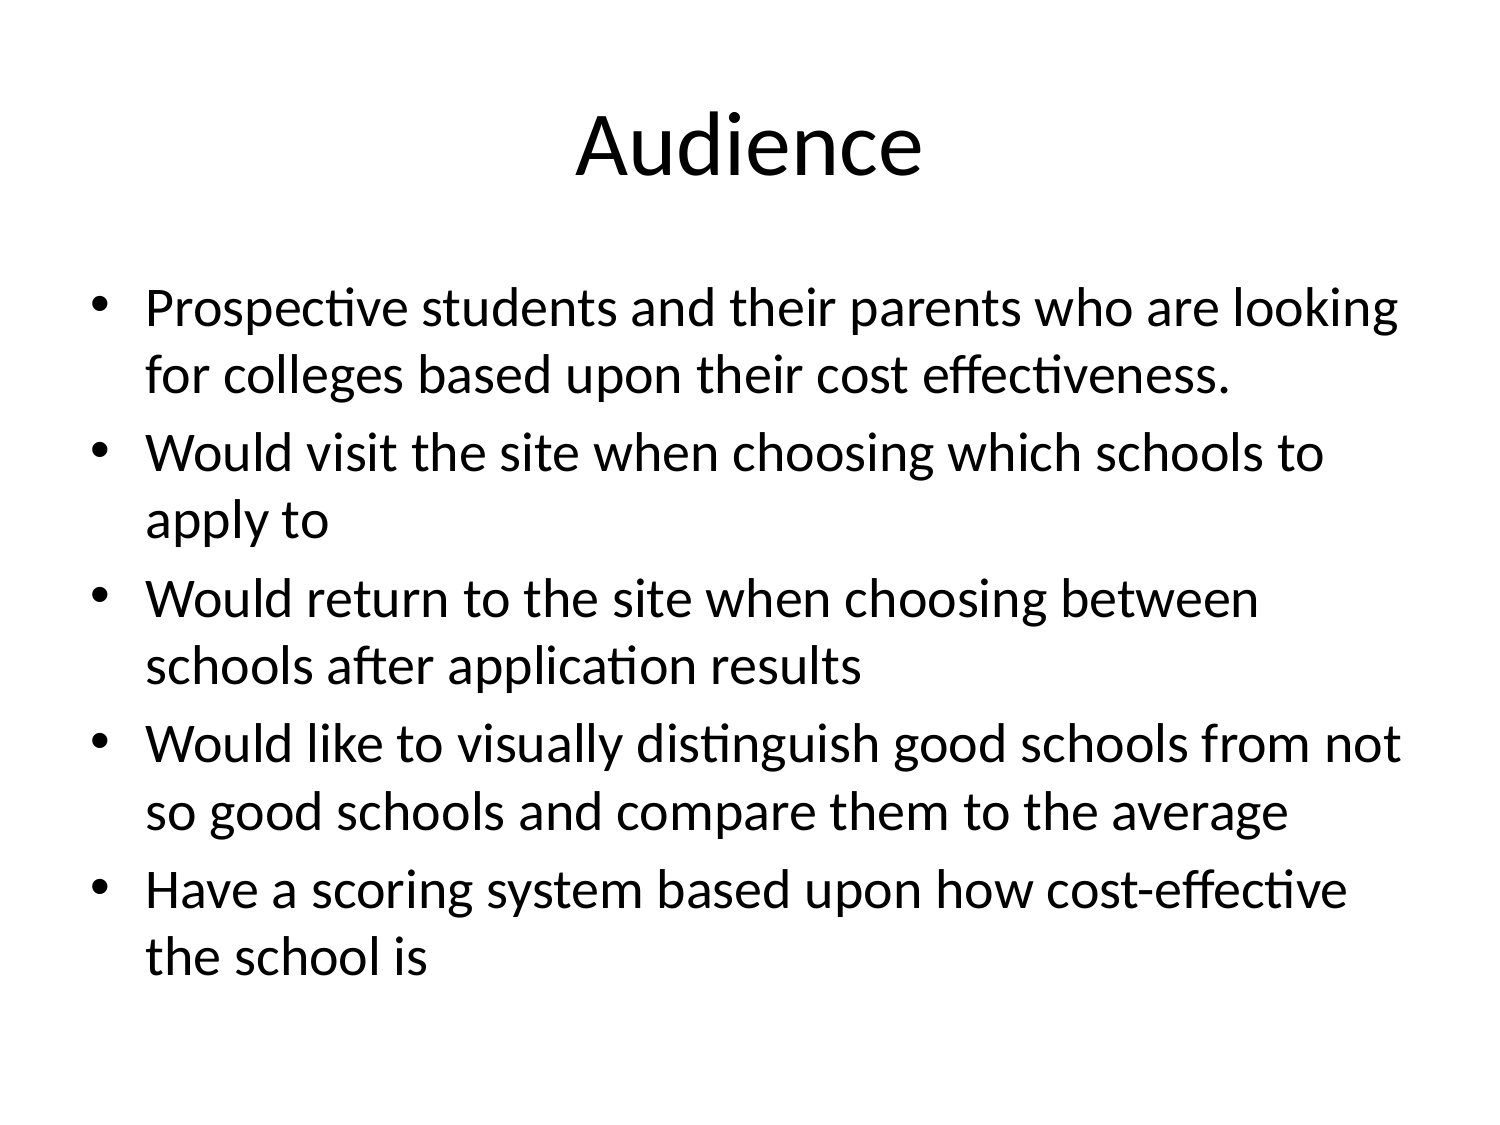

# Audience
Prospective students and their parents who are looking for colleges based upon their cost effectiveness.
Would visit the site when choosing which schools to apply to
Would return to the site when choosing between schools after application results
Would like to visually distinguish good schools from not so good schools and compare them to the average
Have a scoring system based upon how cost-effective the school is